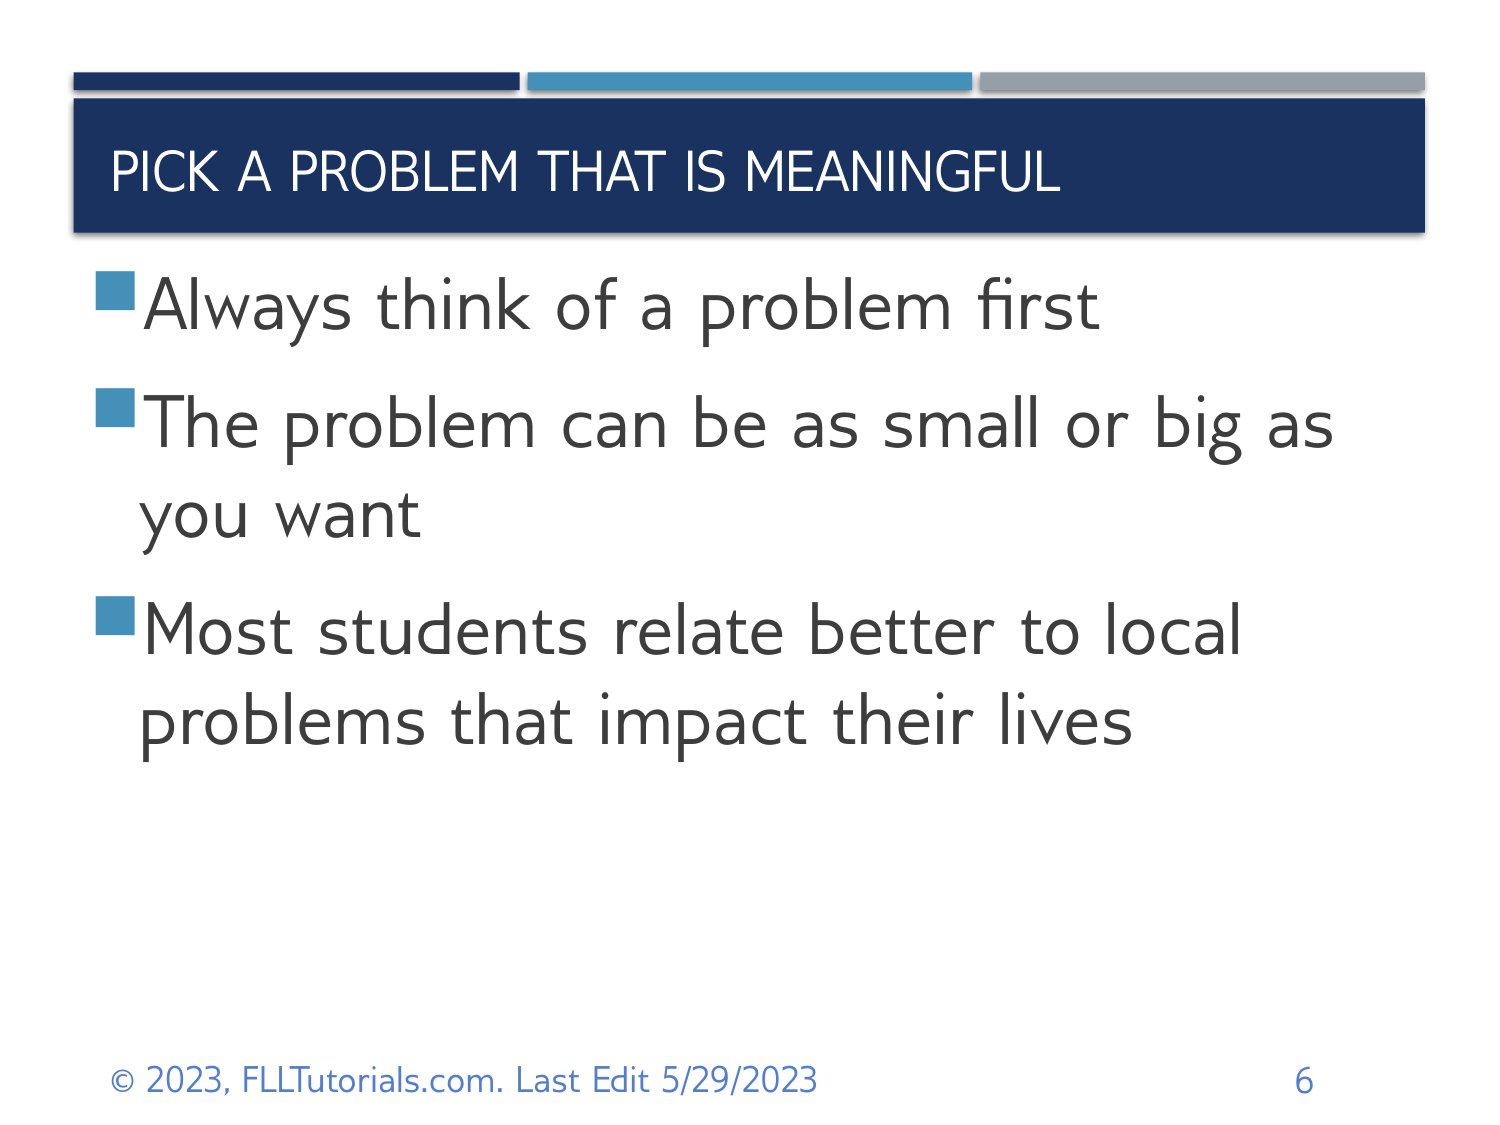

# PICK A PROBLEM That is meaningful
Always think of a problem first
The problem can be as small or big as you want
Most students relate better to local problems that impact their lives
© 2023, FLLTutorials.com. Last Edit 5/29/2023
6